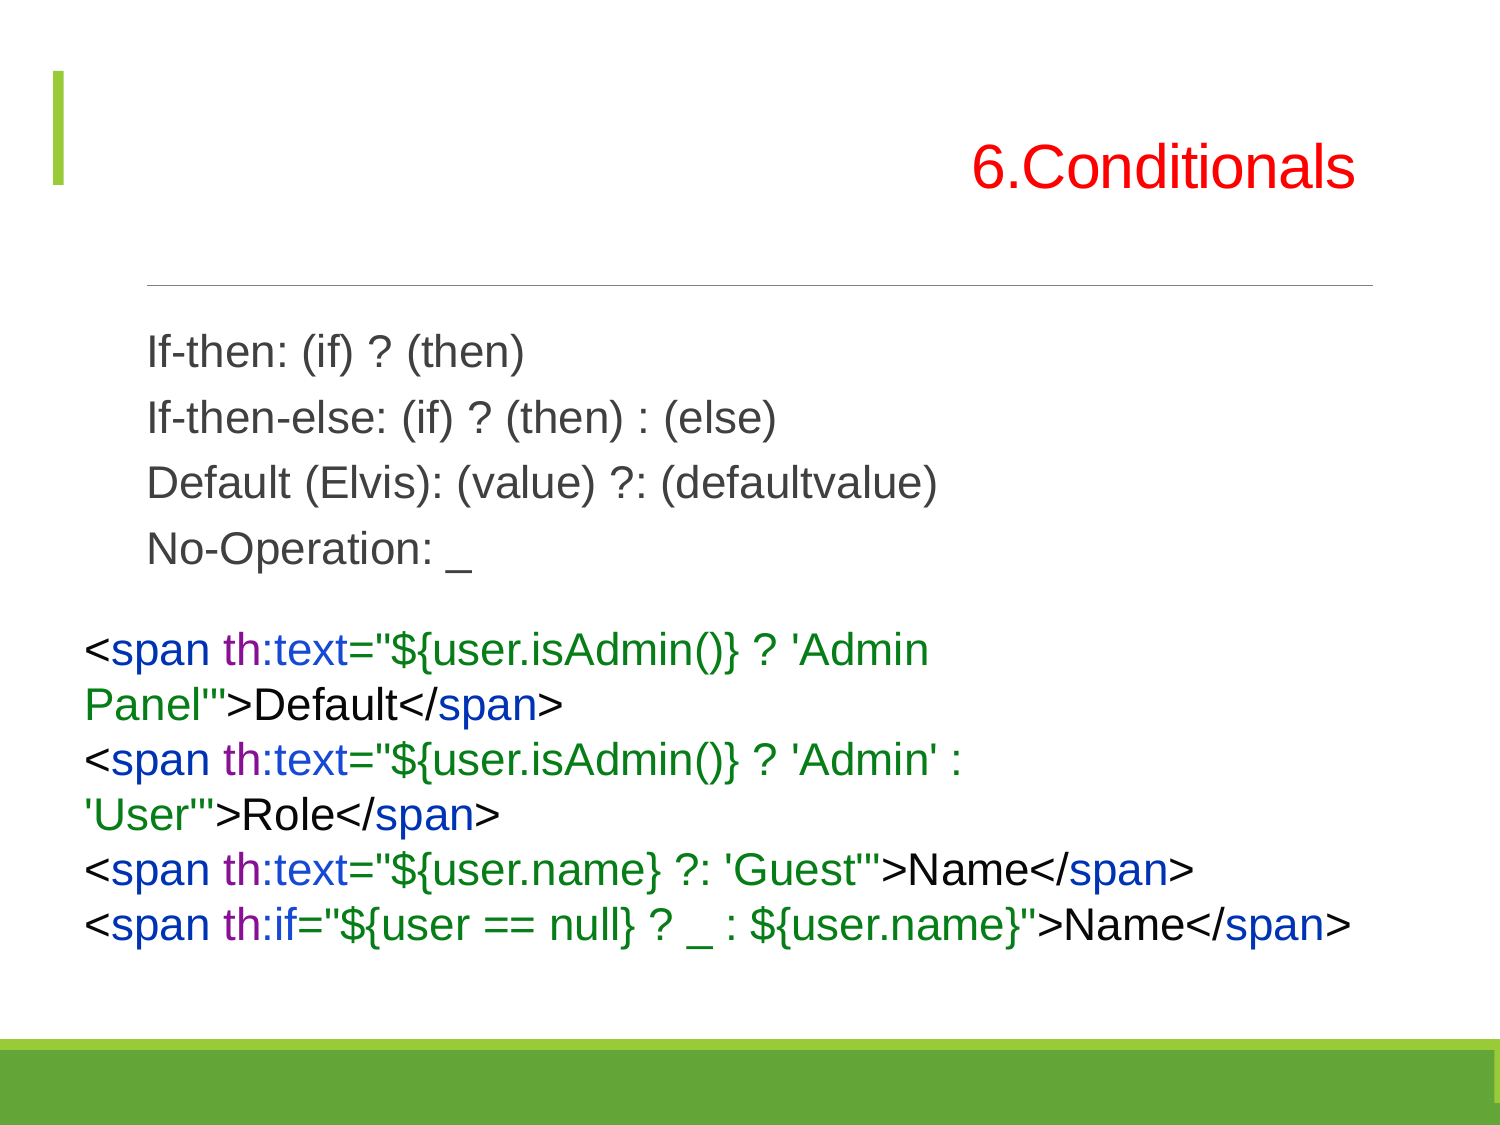

# 6.Conditionals
If-then: (if) ? (then)
If-then-else: (if) ? (then) : (else)
Default (Elvis): (value) ?: (defaultvalue)
No-Operation: _
<span th:text="${user.isAdmin()} ? 'Admin Panel'">Default</span>
<span th:text="${user.isAdmin()} ? 'Admin' : 'User'">Role</span>
<span th:text="${user.name} ?: 'Guest'">Name</span>
<span th:if="${user == null} ? _ : ${user.name}">Name</span>